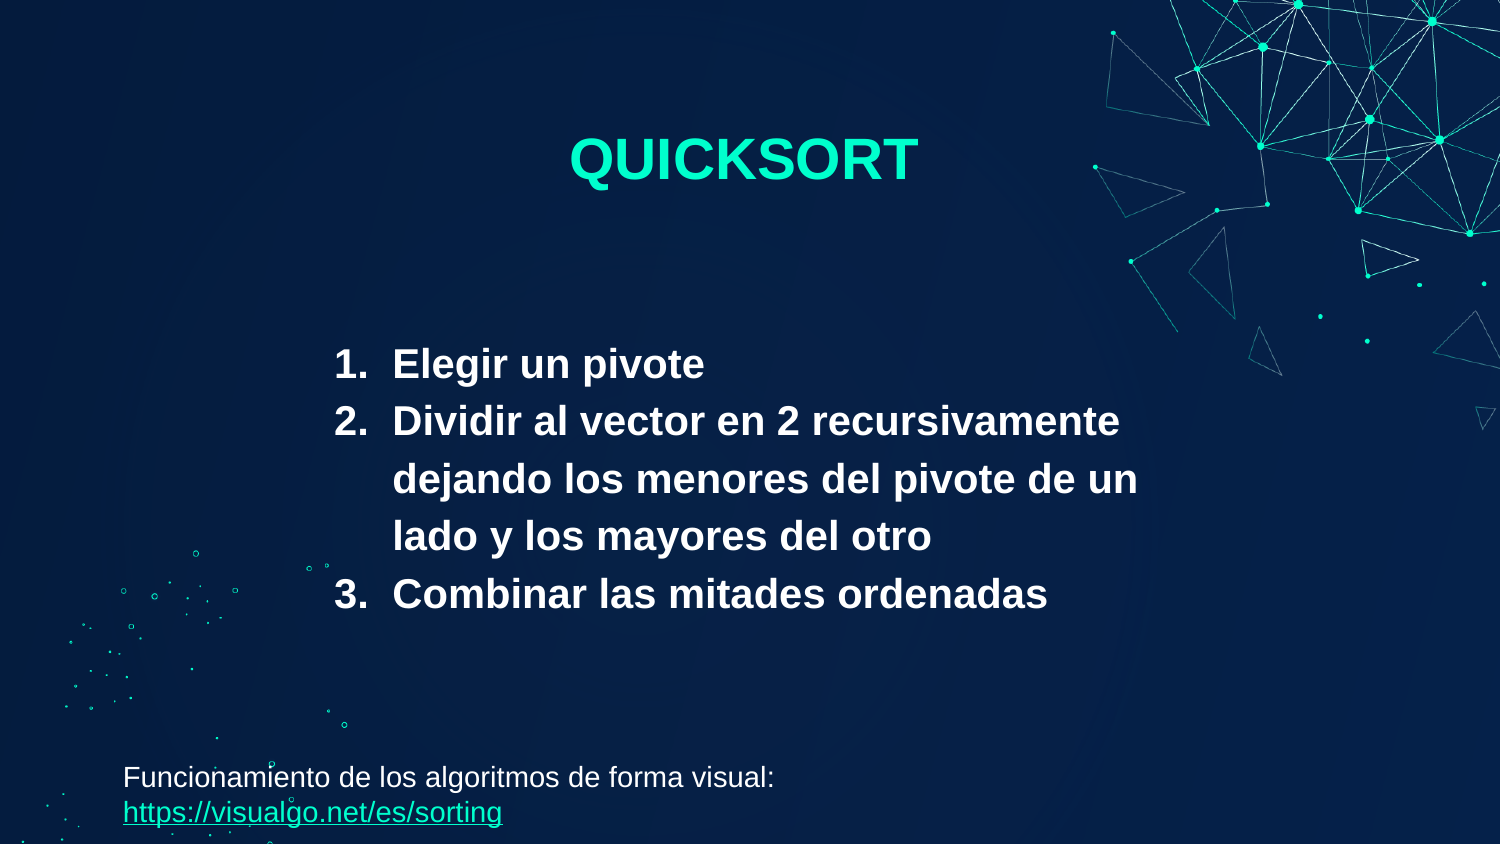

QUICKSORT

Elegir un pivote
Dividir al vector en 2 recursivamente dejando los menores del pivote de un lado y los mayores del otro
Combinar las mitades ordenadas
Funcionamiento de los algoritmos de forma visual:    https://visualgo.net/es/sorting